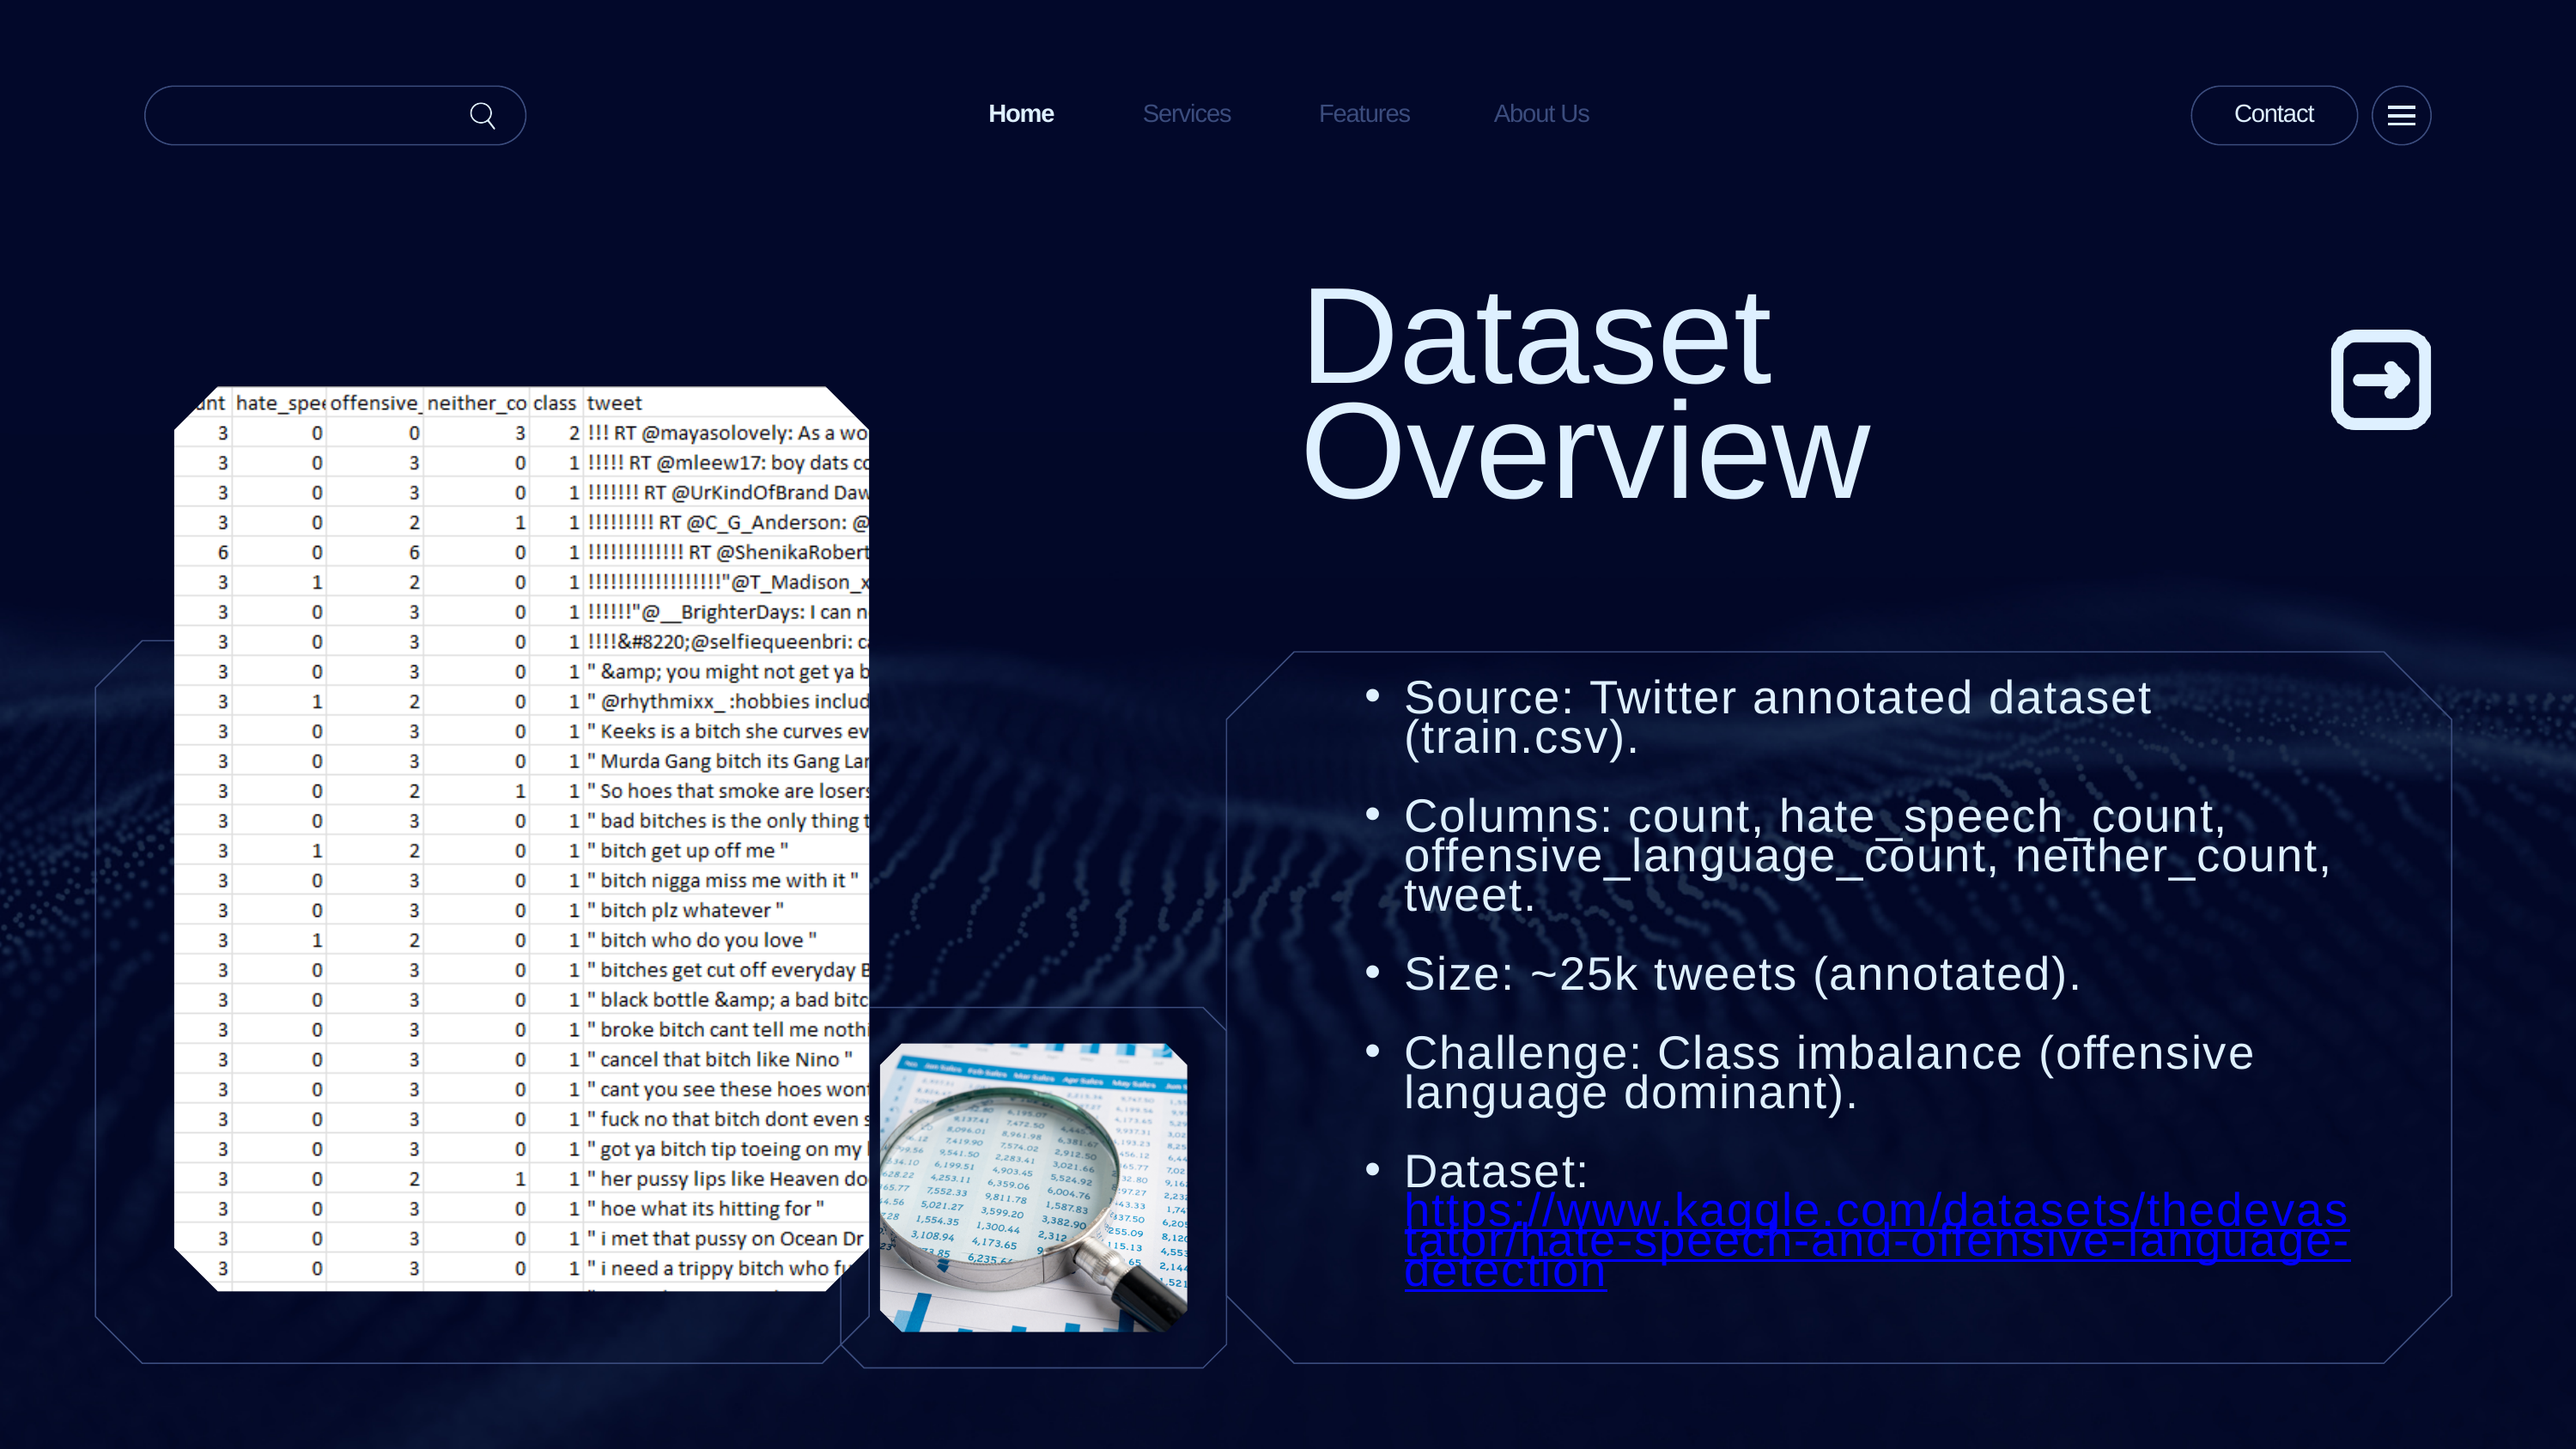

Home
Services
Features
About Us
Contact

Dataset Overview

Source: Twitter annotated dataset (train.csv).

Columns: count, hate_speech_count, offensive_language_count, neither_count, tweet.

Size: ~25k tweets (annotated).

Challenge: Class imbalance (offensive language dominant).

Dataset: https://www.kaggle.com/datasets/thedevastator/hate-speech-and-offensive-language-detection